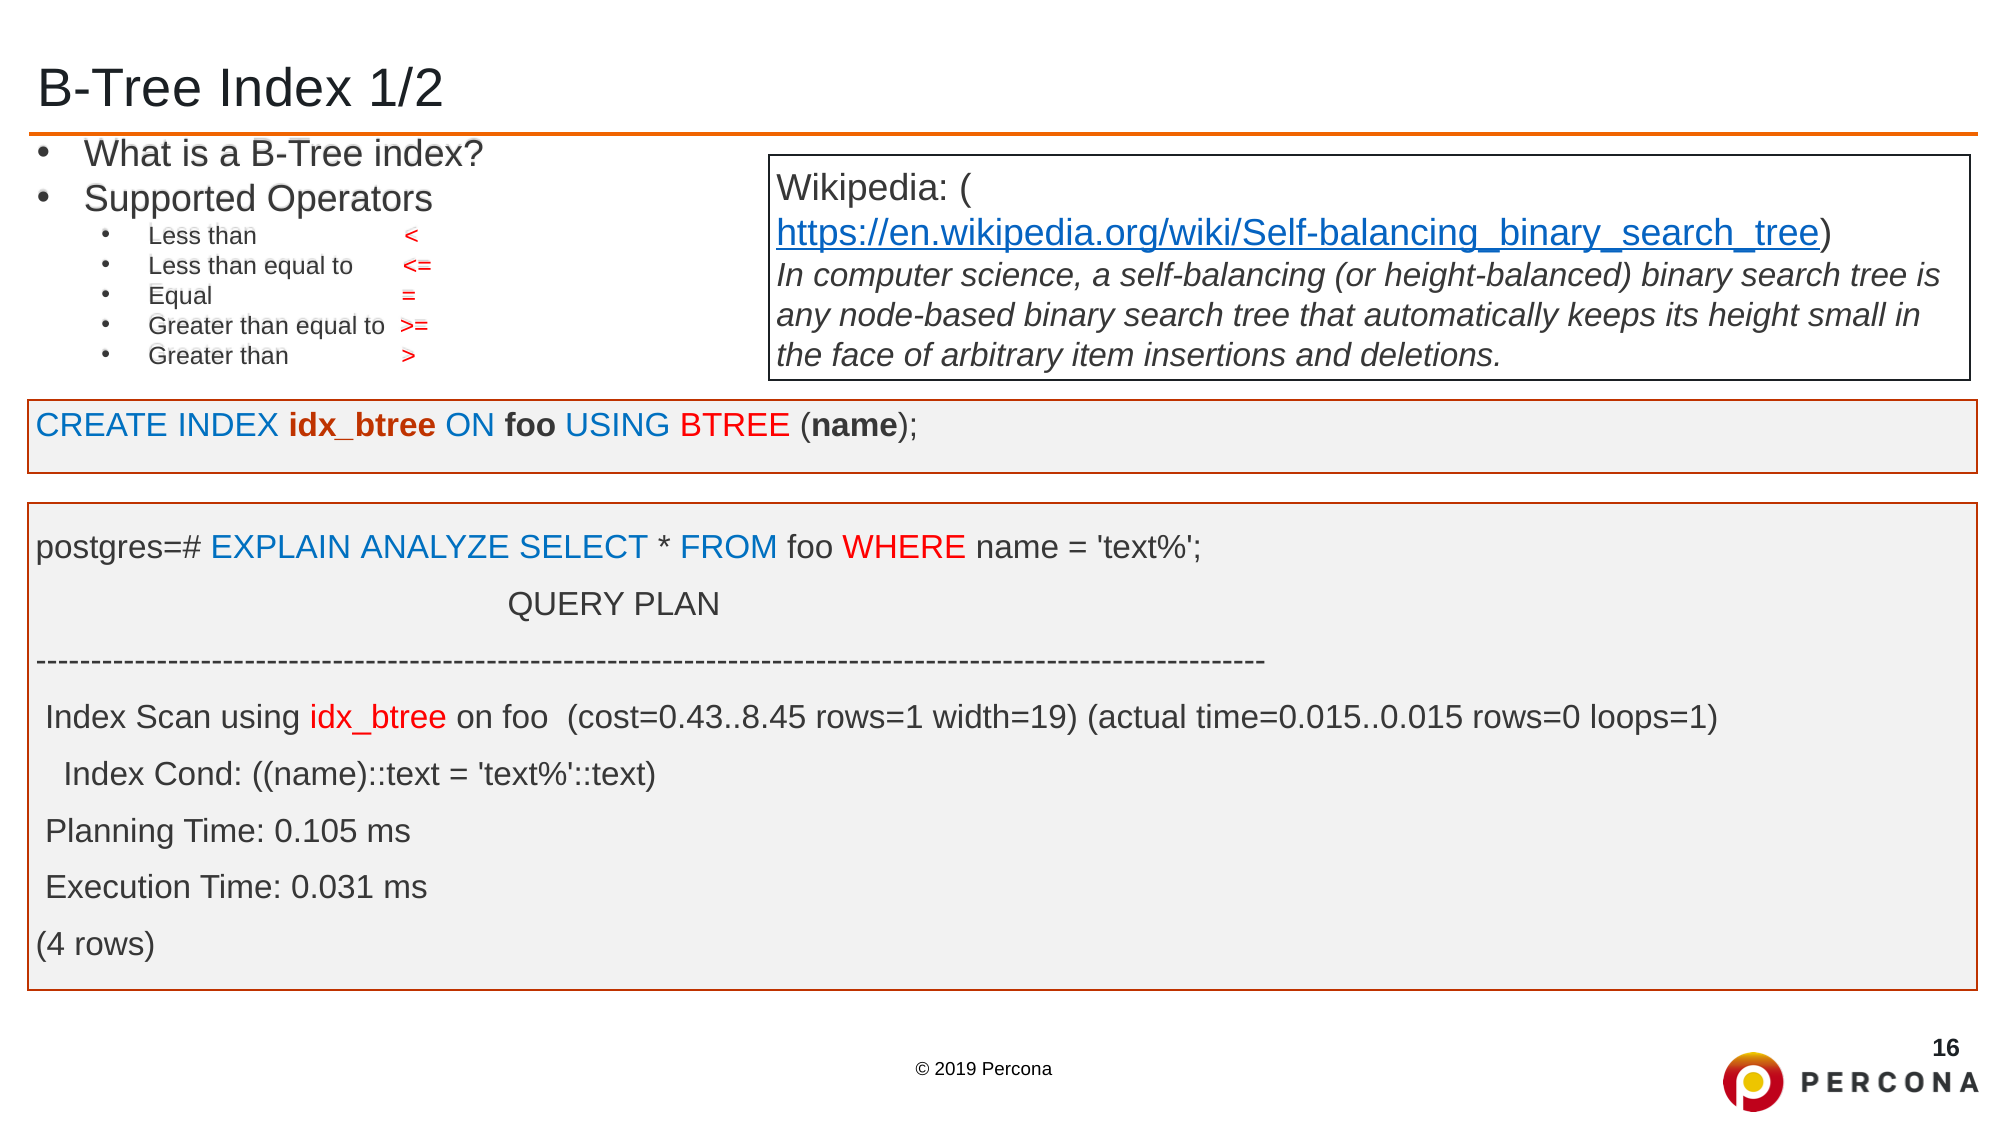

# B-Tree Index 1/2
What is a B-Tree index?
Supported Operators
Less than                     <
Less than equal to       <=
Equal                           =
Greater than equal to  >=
Greater than                >
Wikipedia: (https://en.wikipedia.org/wiki/Self-balancing_binary_search_tree)
In computer science, a self-balancing (or height-balanced) binary search tree is any node-based binary search tree that automatically keeps its height small in the face of arbitrary item insertions and deletions.
CREATE INDEX idx_btree ON foo USING BTREE (name);
postgres=# EXPLAIN ANALYZE SELECT * FROM foo WHERE name = 'text%';
                                                   QUERY PLAN
----------------------------------------------------------------------------------------------------------------
 Index Scan using idx_btree on foo  (cost=0.43..8.45 rows=1 width=19) (actual time=0.015..0.015 rows=0 loops=1)
   Index Cond: ((name)::text = 'text%'::text)
 Planning Time: 0.105 ms
 Execution Time: 0.031 ms
(4 rows)
16